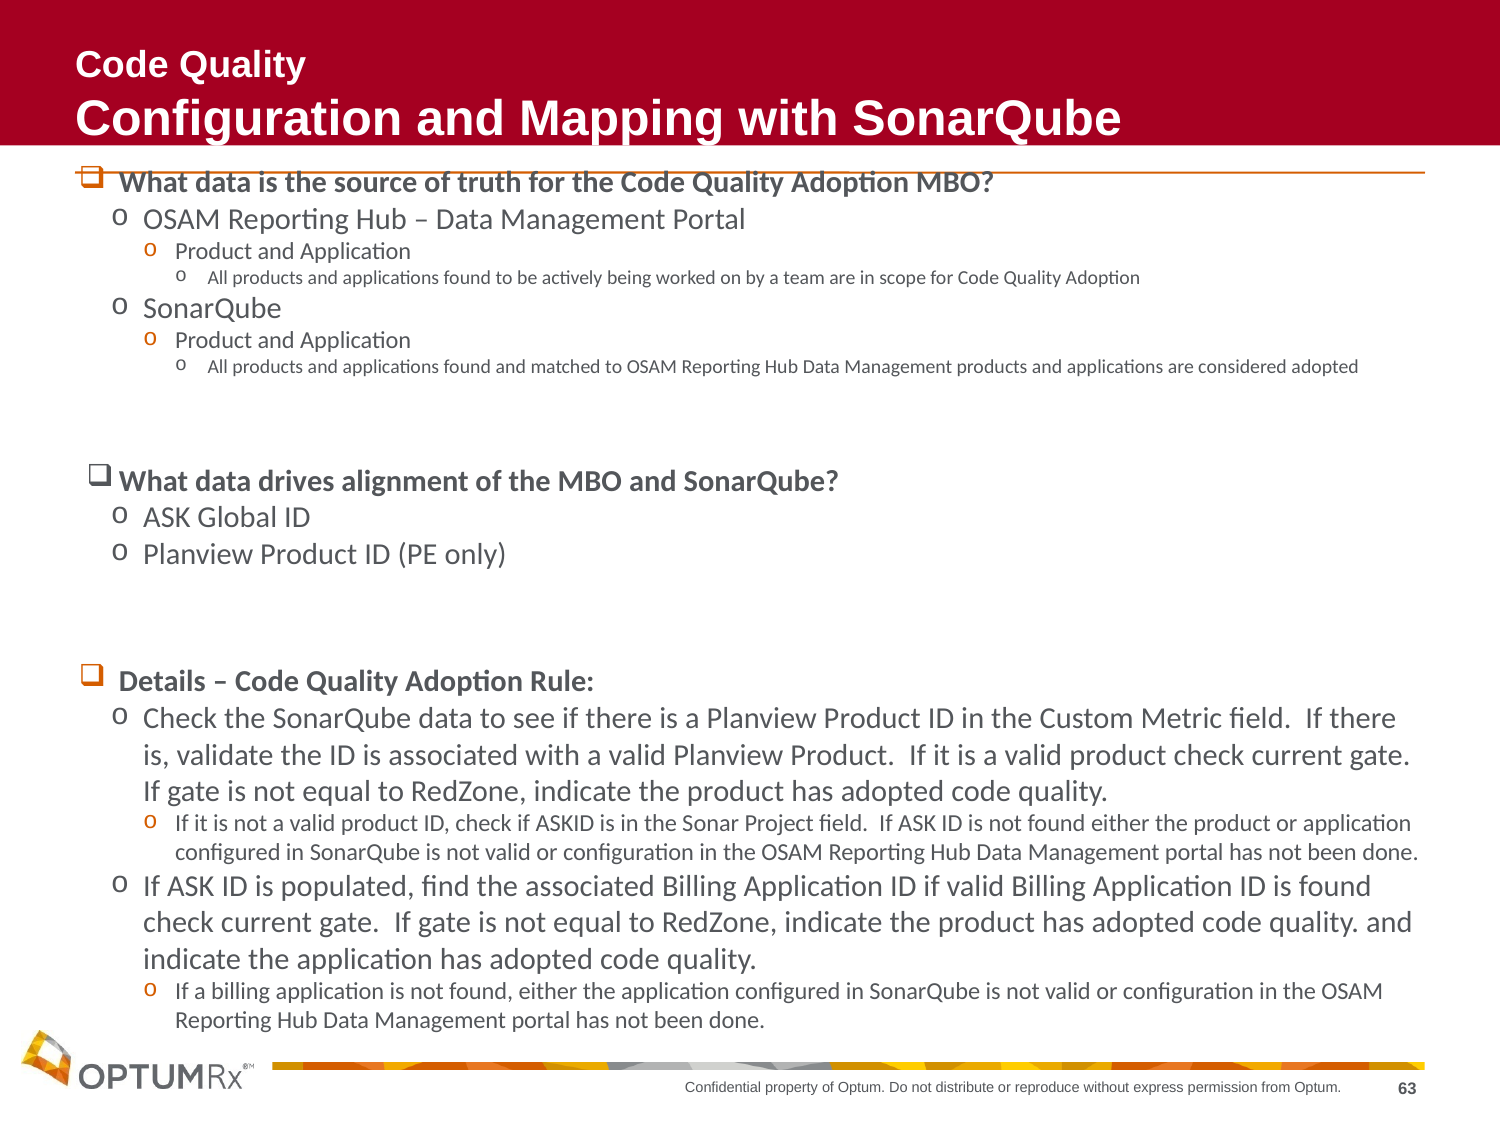

# Code Quality Configuration and Mapping with SonarQube
What data is the source of truth for the Code Quality Adoption MBO?
OSAM Reporting Hub – Data Management Portal
Product and Application
All products and applications found to be actively being worked on by a team are in scope for Code Quality Adoption
SonarQube
Product and Application
All products and applications found and matched to OSAM Reporting Hub Data Management products and applications are considered adopted

What data drives alignment of the MBO and SonarQube?
ASK Global ID
Planview Product ID (PE only)

Details – Code Quality Adoption Rule:
Check the SonarQube data to see if there is a Planview Product ID in the Custom Metric field.  If there is, validate the ID is associated with a valid Planview Product.  If it is a valid product check current gate.  If gate is not equal to RedZone, indicate the product has adopted code quality.
If it is not a valid product ID, check if ASKID is in the Sonar Project field.  If ASK ID is not found either the product or application configured in SonarQube is not valid or configuration in the OSAM Reporting Hub Data Management portal has not been done.
If ASK ID is populated, find the associated Billing Application ID if valid Billing Application ID is found check current gate.  If gate is not equal to RedZone, indicate the product has adopted code quality. and indicate the application has adopted code quality.
If a billing application is not found, either the application configured in SonarQube is not valid or configuration in the OSAM Reporting Hub Data Management portal has not been done.